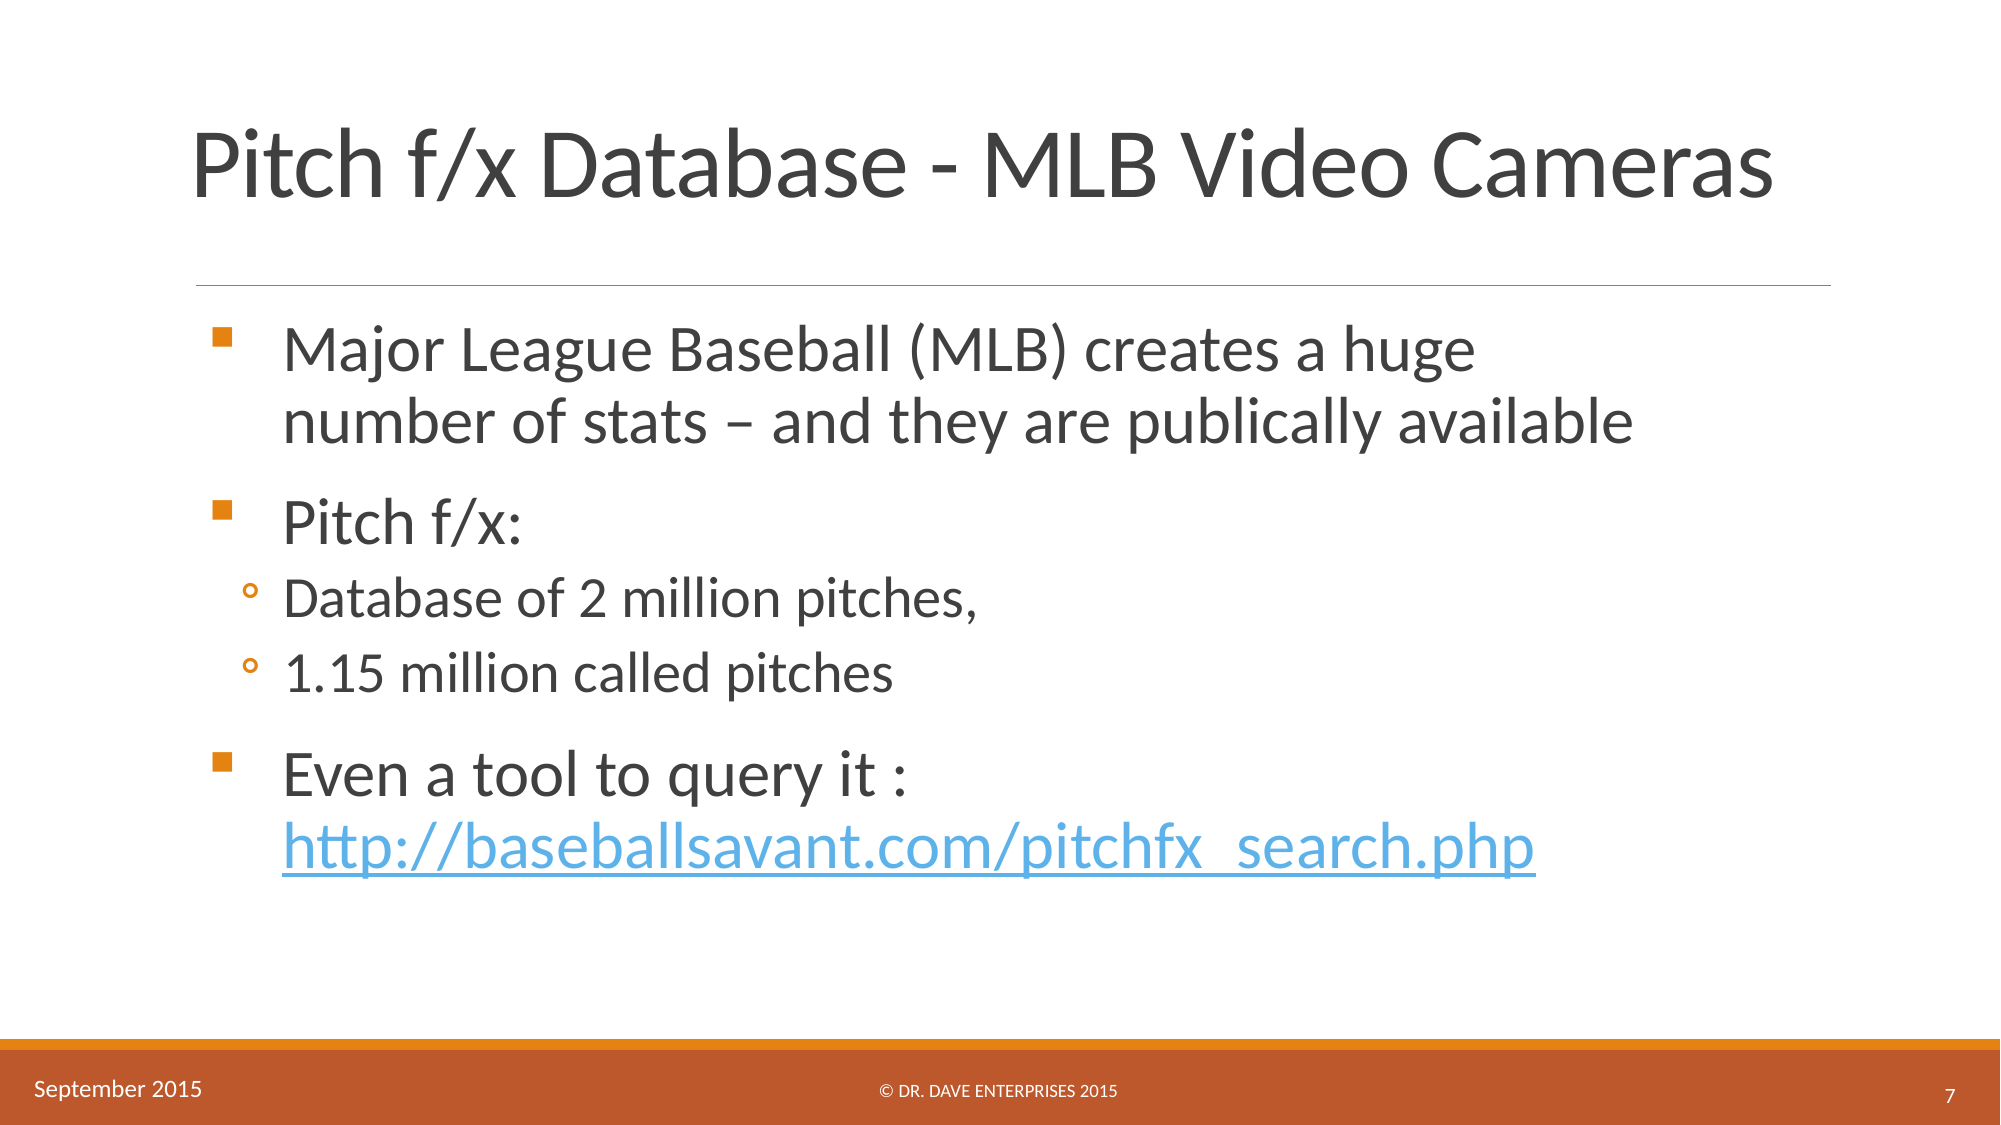

# Pitch f/x Database - MLB Video Cameras
Major League Baseball (MLB) creates a huge number of stats – and they are publically available
Pitch f/x:
 Database of 2 million pitches,
 1.15 million called pitches
Even a tool to query it : http://baseballsavant.com/pitchfx_search.php

© Dr. Dave Enterprises 2015
September 2015
7